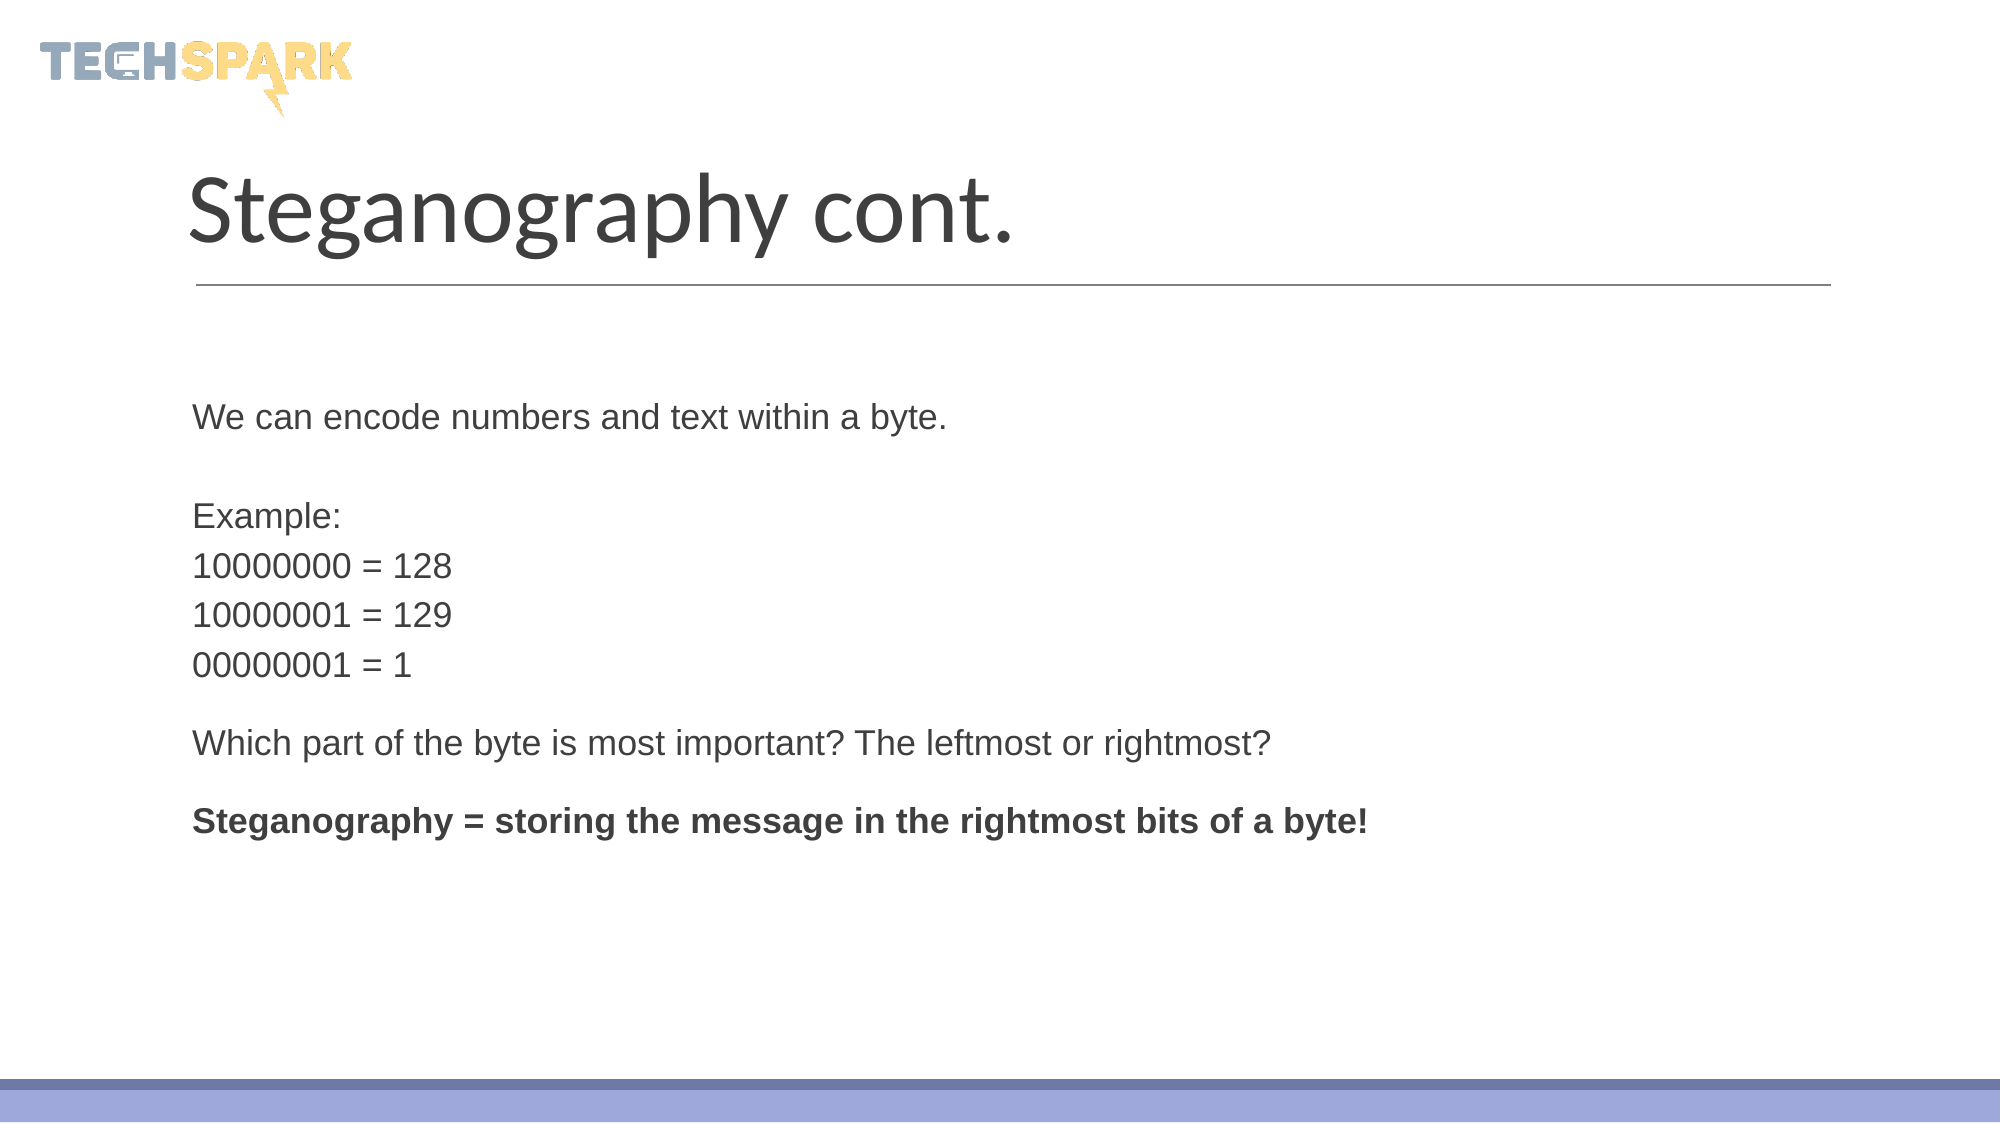

# Steganography cont.
We can encode numbers and text within a byte.

Example:
10000000 = 128
10000001 = 129
00000001 = 1
Which part of the byte is most important? The leftmost or rightmost?
Steganography = storing the message in the rightmost bits of a byte!